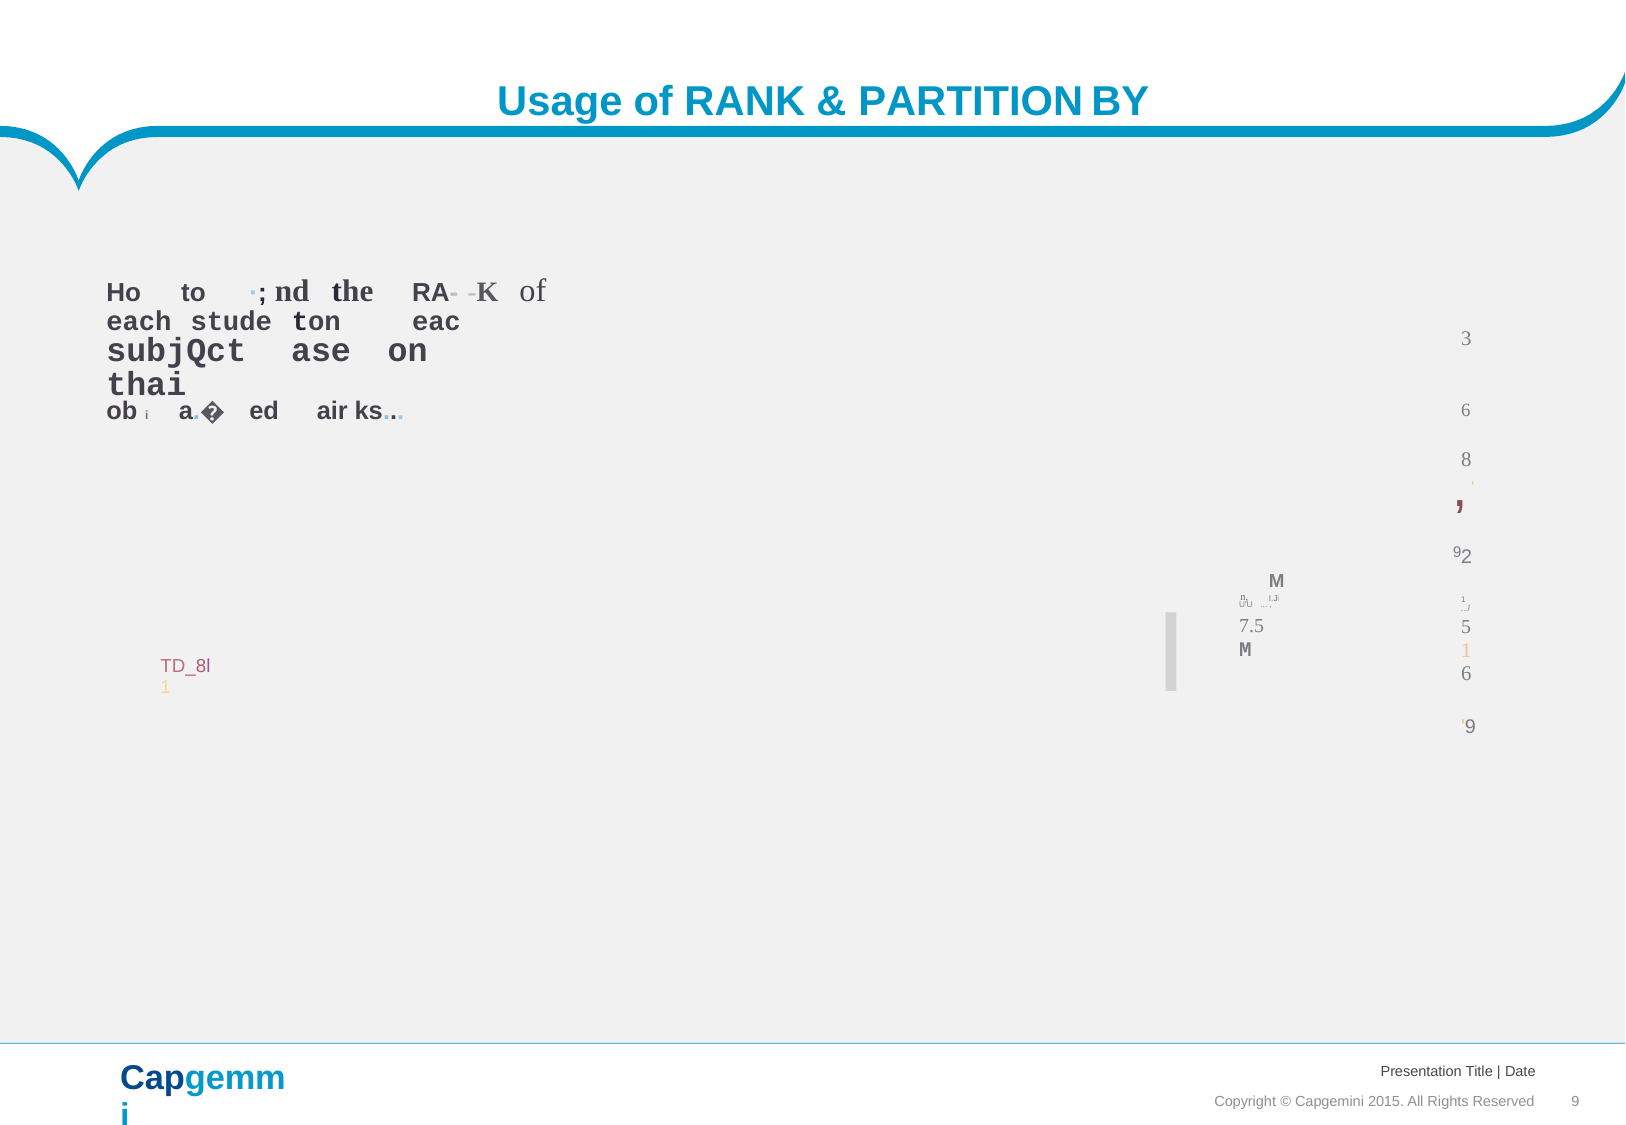

Usage
of
RANK
&
PARTITION
BY

RA- -K   of

to      ·; nd  the
Ho
each stude ton
eac
3

subjQct  ase on thai
ob i         a.�   ed     air ks...

6
8
,'9
2
M
n,
1
..J
5
16
I.Ji
I
U'U   ... ,
7.5  M

TD_8l1

'9

Capgemmi
CON 5  ULT I     NG. TECH  NOL O  G Y. 0 UT 5 0 UR CI  NG

Presentation Title | Date
Copyright © Capgemini 2015. All Rights Reserved         9